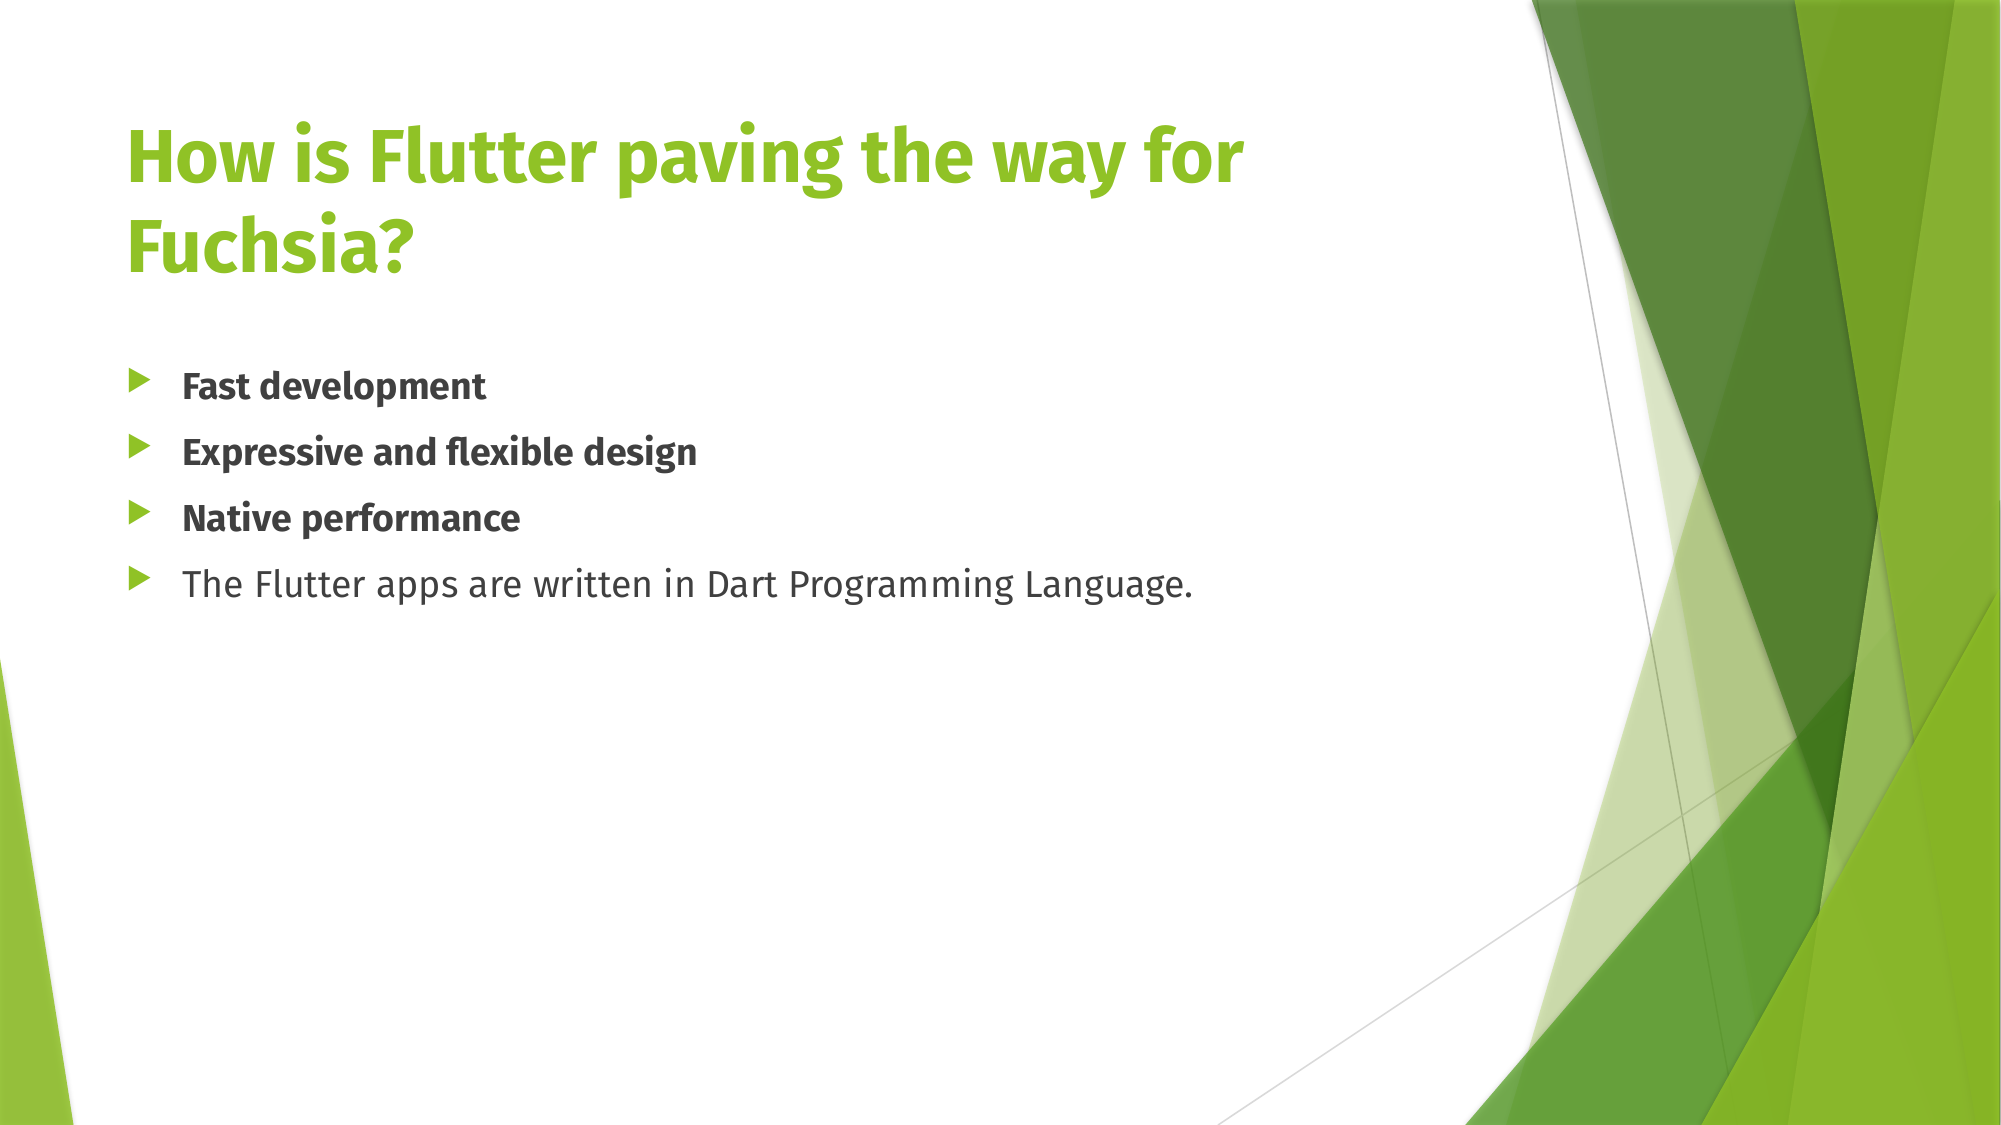

# How is Flutter paving the way for Fuchsia?
Fast development
Expressive and flexible design
Native performance
The Flutter apps are written in Dart Programming Language.